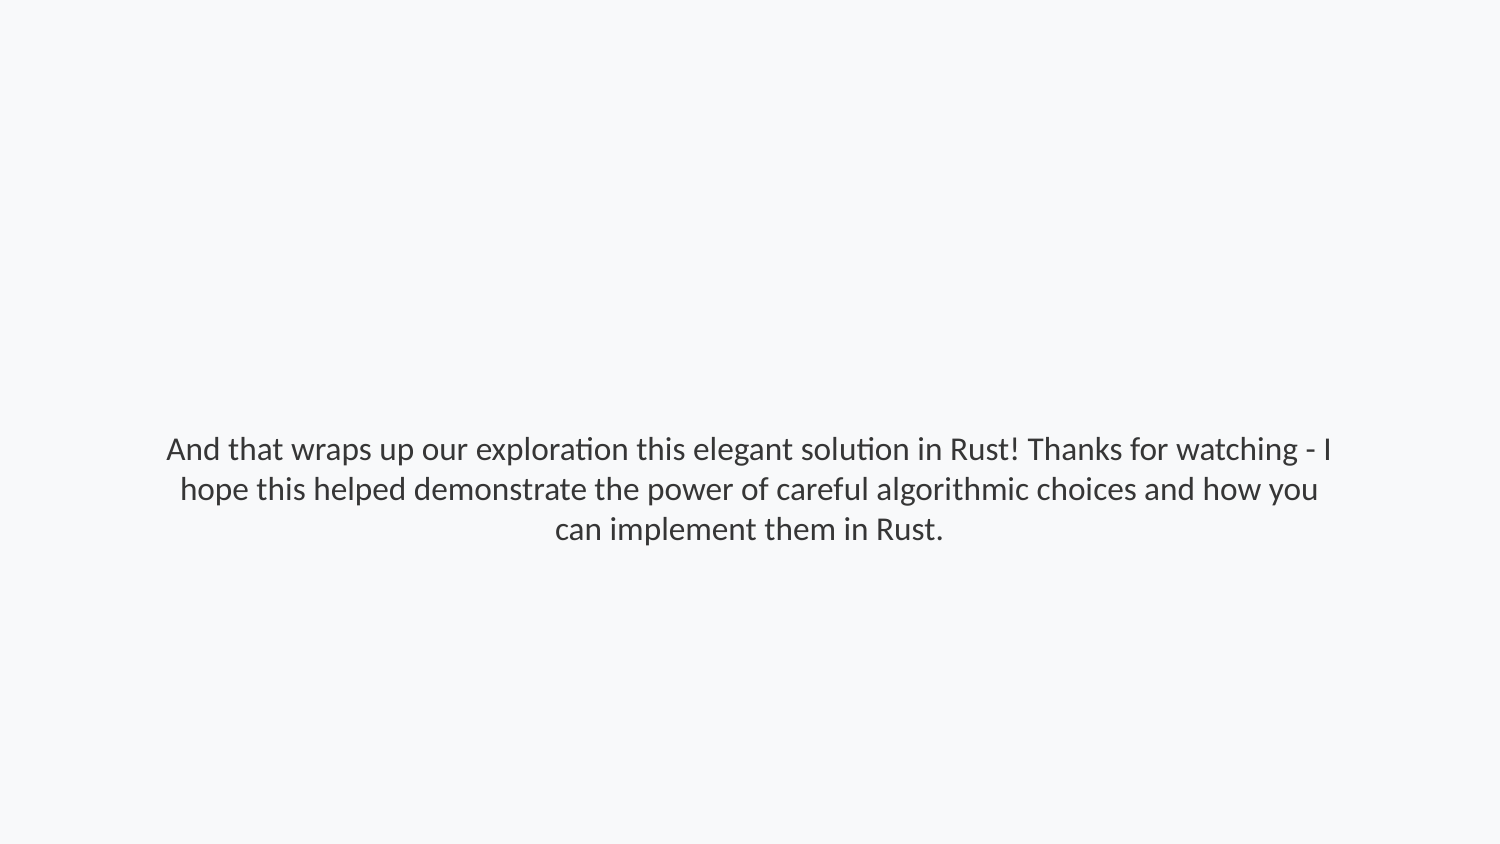

And that wraps up our exploration this elegant solution in Rust! Thanks for watching - I hope this helped demonstrate the power of careful algorithmic choices and how you can implement them in Rust.
Step 264 of 264